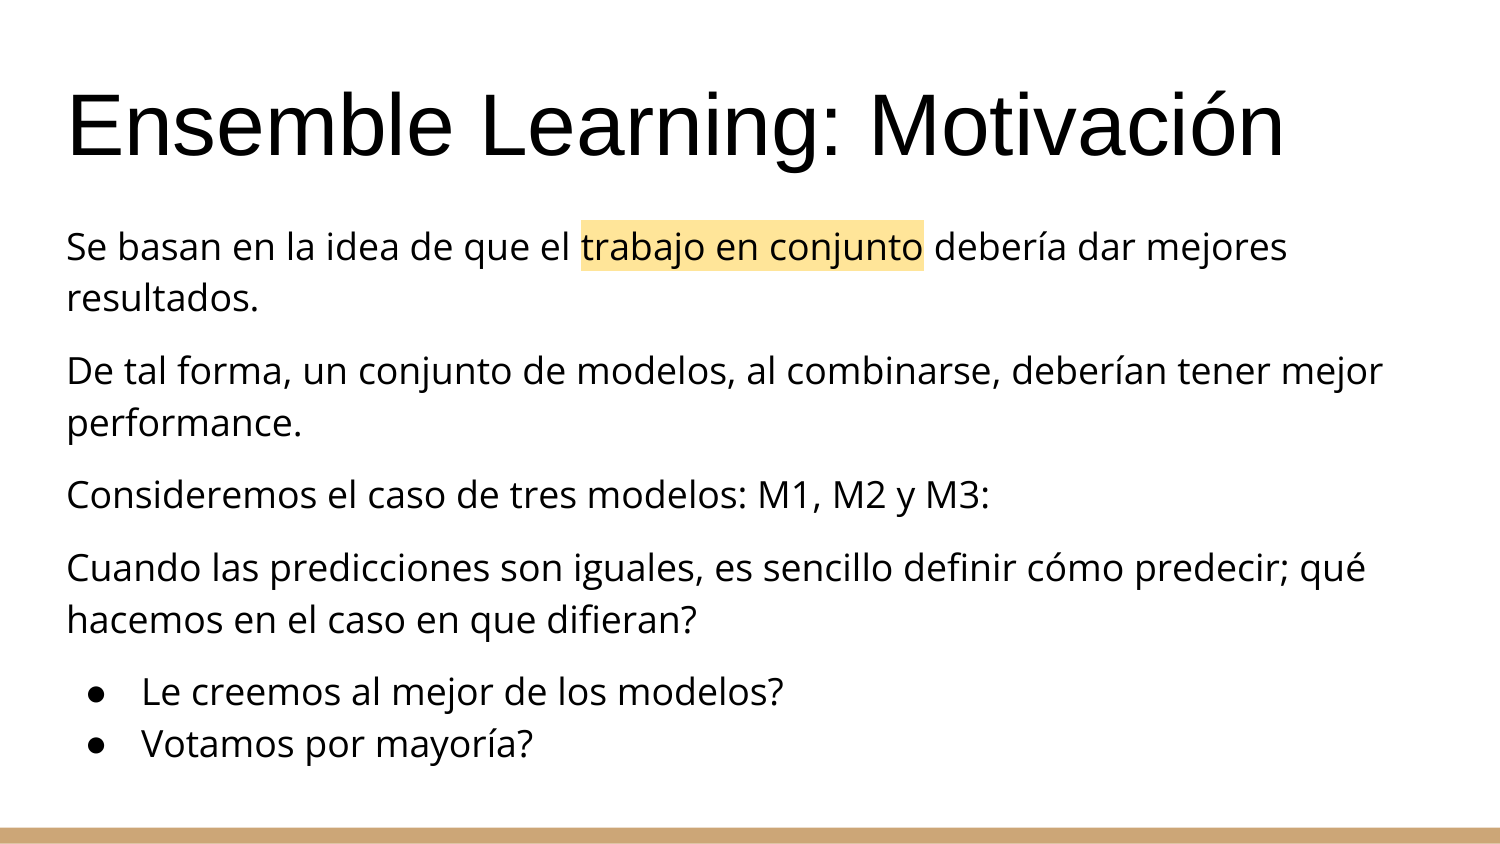

# Ensemble Learning: Motivación
Se basan en la idea de que el trabajo en conjunto debería dar mejores resultados.
De tal forma, un conjunto de modelos, al combinarse, deberían tener mejor performance.
Consideremos el caso de tres modelos: M1, M2 y M3:
Cuando las predicciones son iguales, es sencillo definir cómo predecir; qué hacemos en el caso en que difieran?
Le creemos al mejor de los modelos?
Votamos por mayoría?